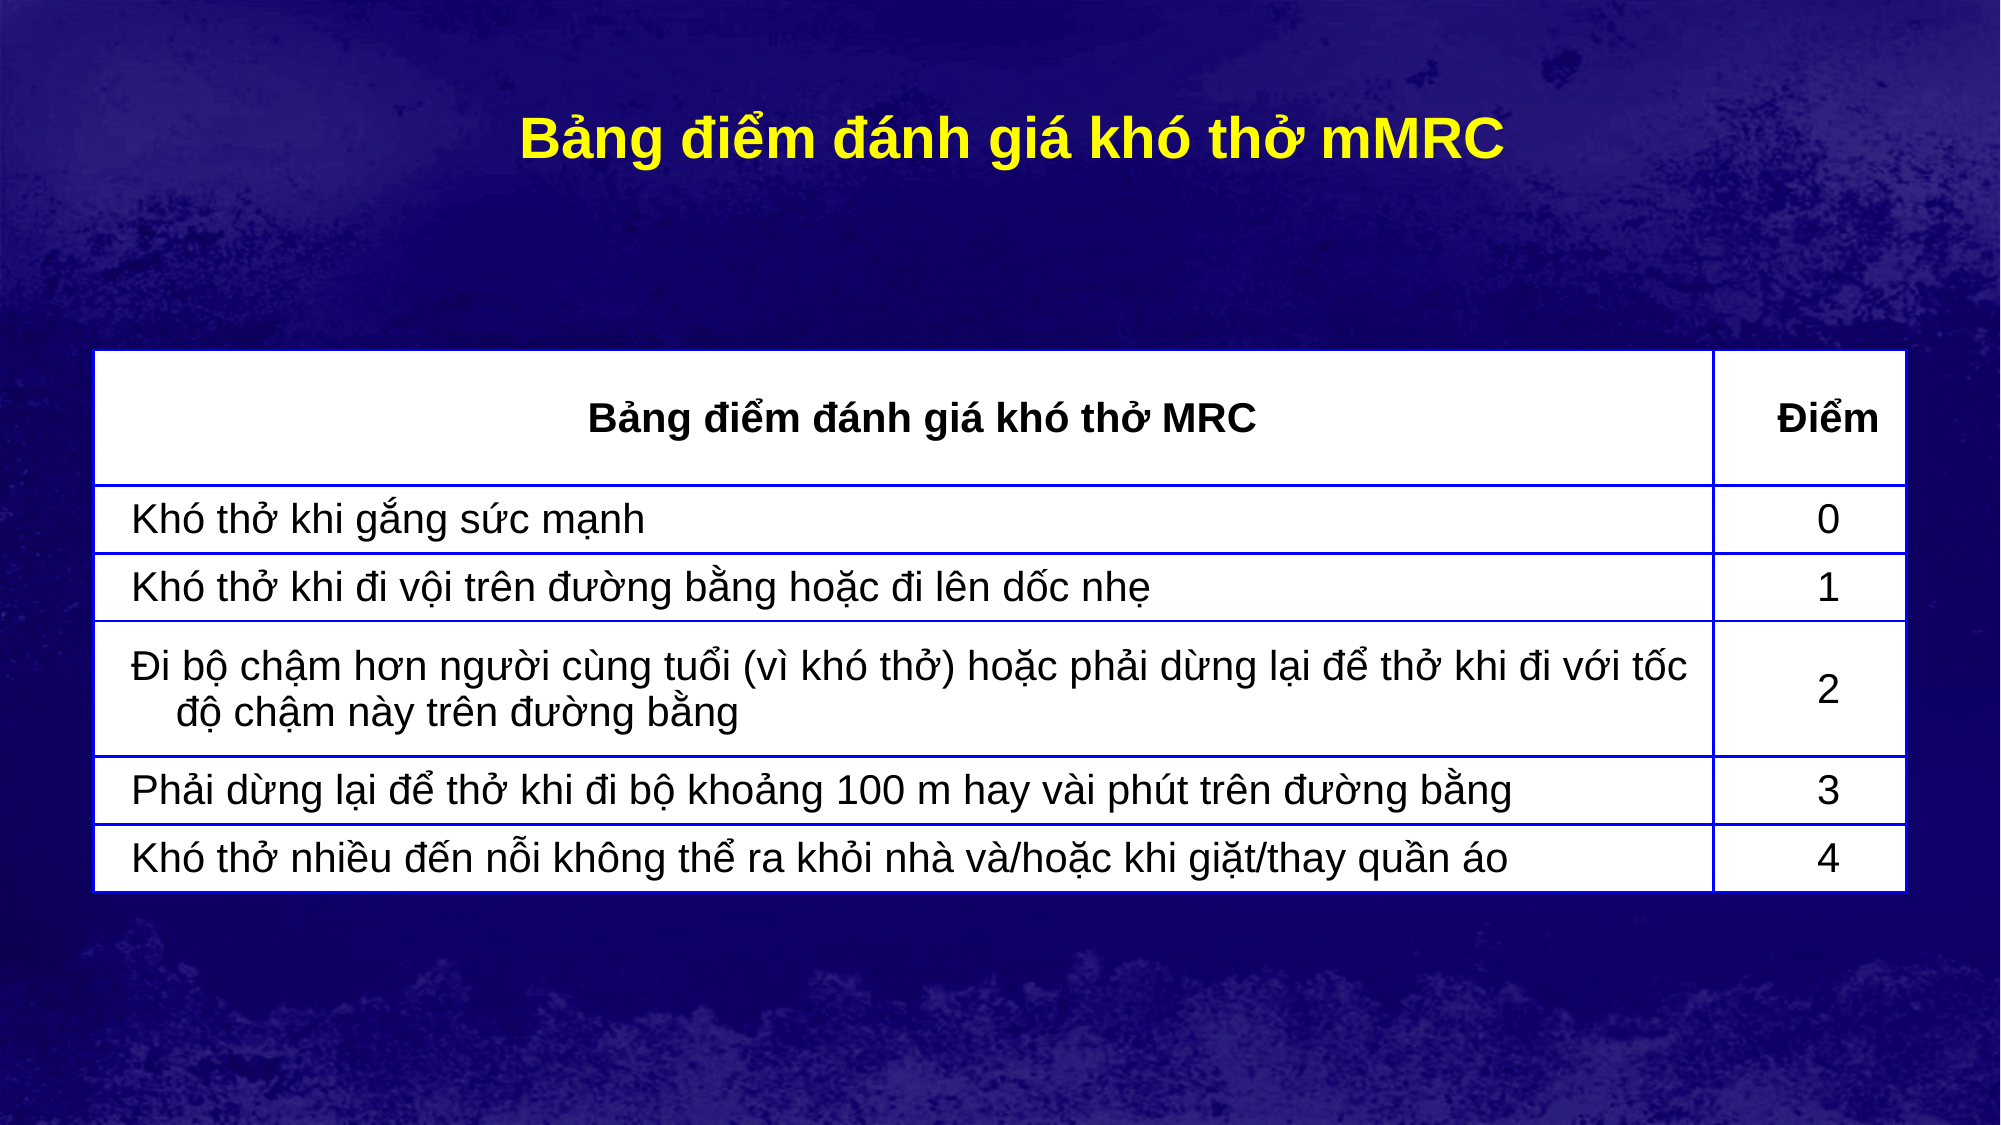

Bảng điểm đánh giá khó thở mMRC
| Bảng điểm đánh giá khó thở MRC | Điểm |
| --- | --- |
| Khó thở khi gắng sức mạnh | 0 |
| Khó thở khi đi vội trên đường bằng hoặc đi lên dốc nhẹ | 1 |
| Đi bộ chậm hơn người cùng tuổi (vì khó thở) hoặc phải dừng lại để thở khi đi với tốc độ chậm này trên đường bằng | 2 |
| Phải dừng lại để thở khi đi bộ khoảng 100 m hay vài phút trên đường bằng | 3 |
| Khó thở nhiều đến nỗi không thể ra khỏi nhà và/hoặc khi giặt/thay quần áo | 4 |